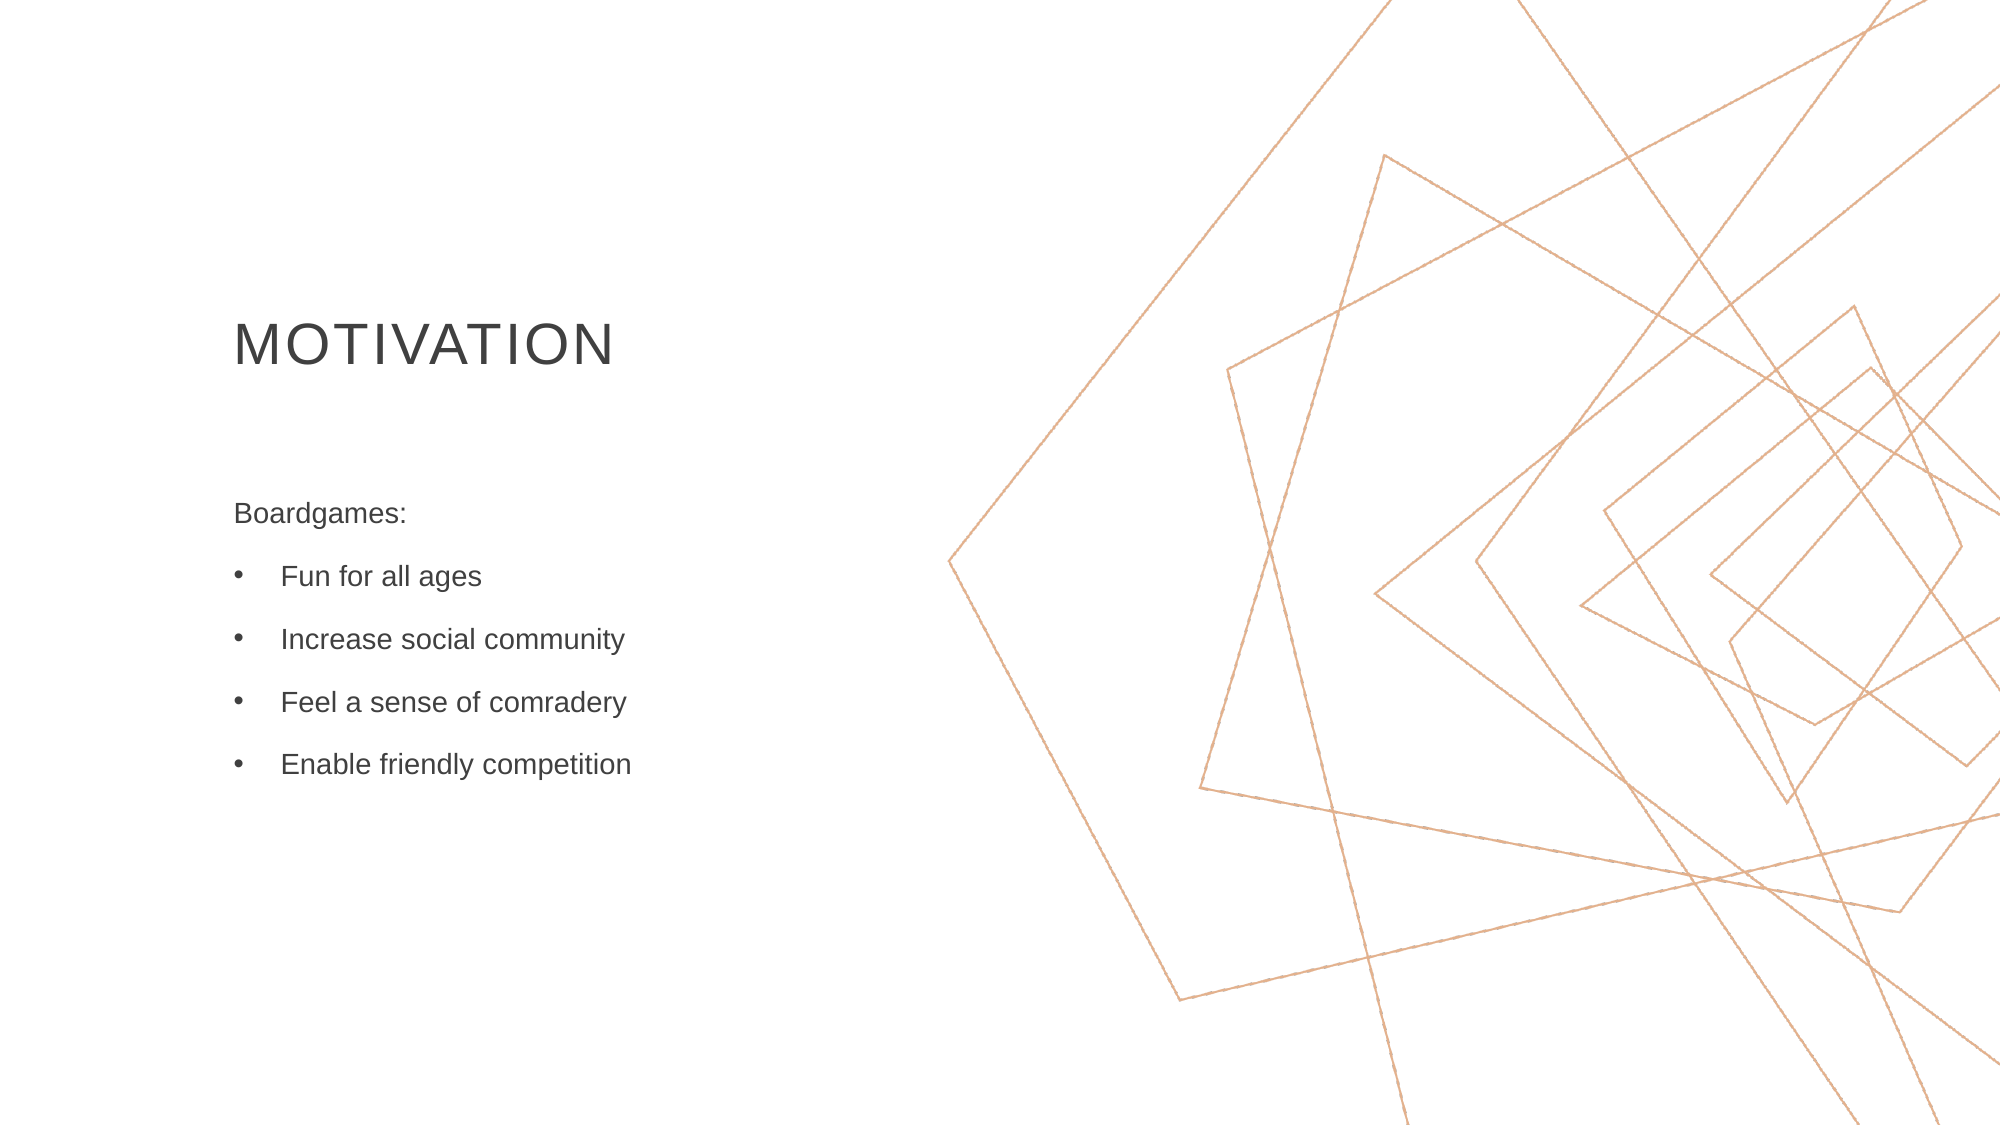

# Motivation
Boardgames:
Fun for all ages
Increase social community
Feel a sense of comradery
Enable friendly competition